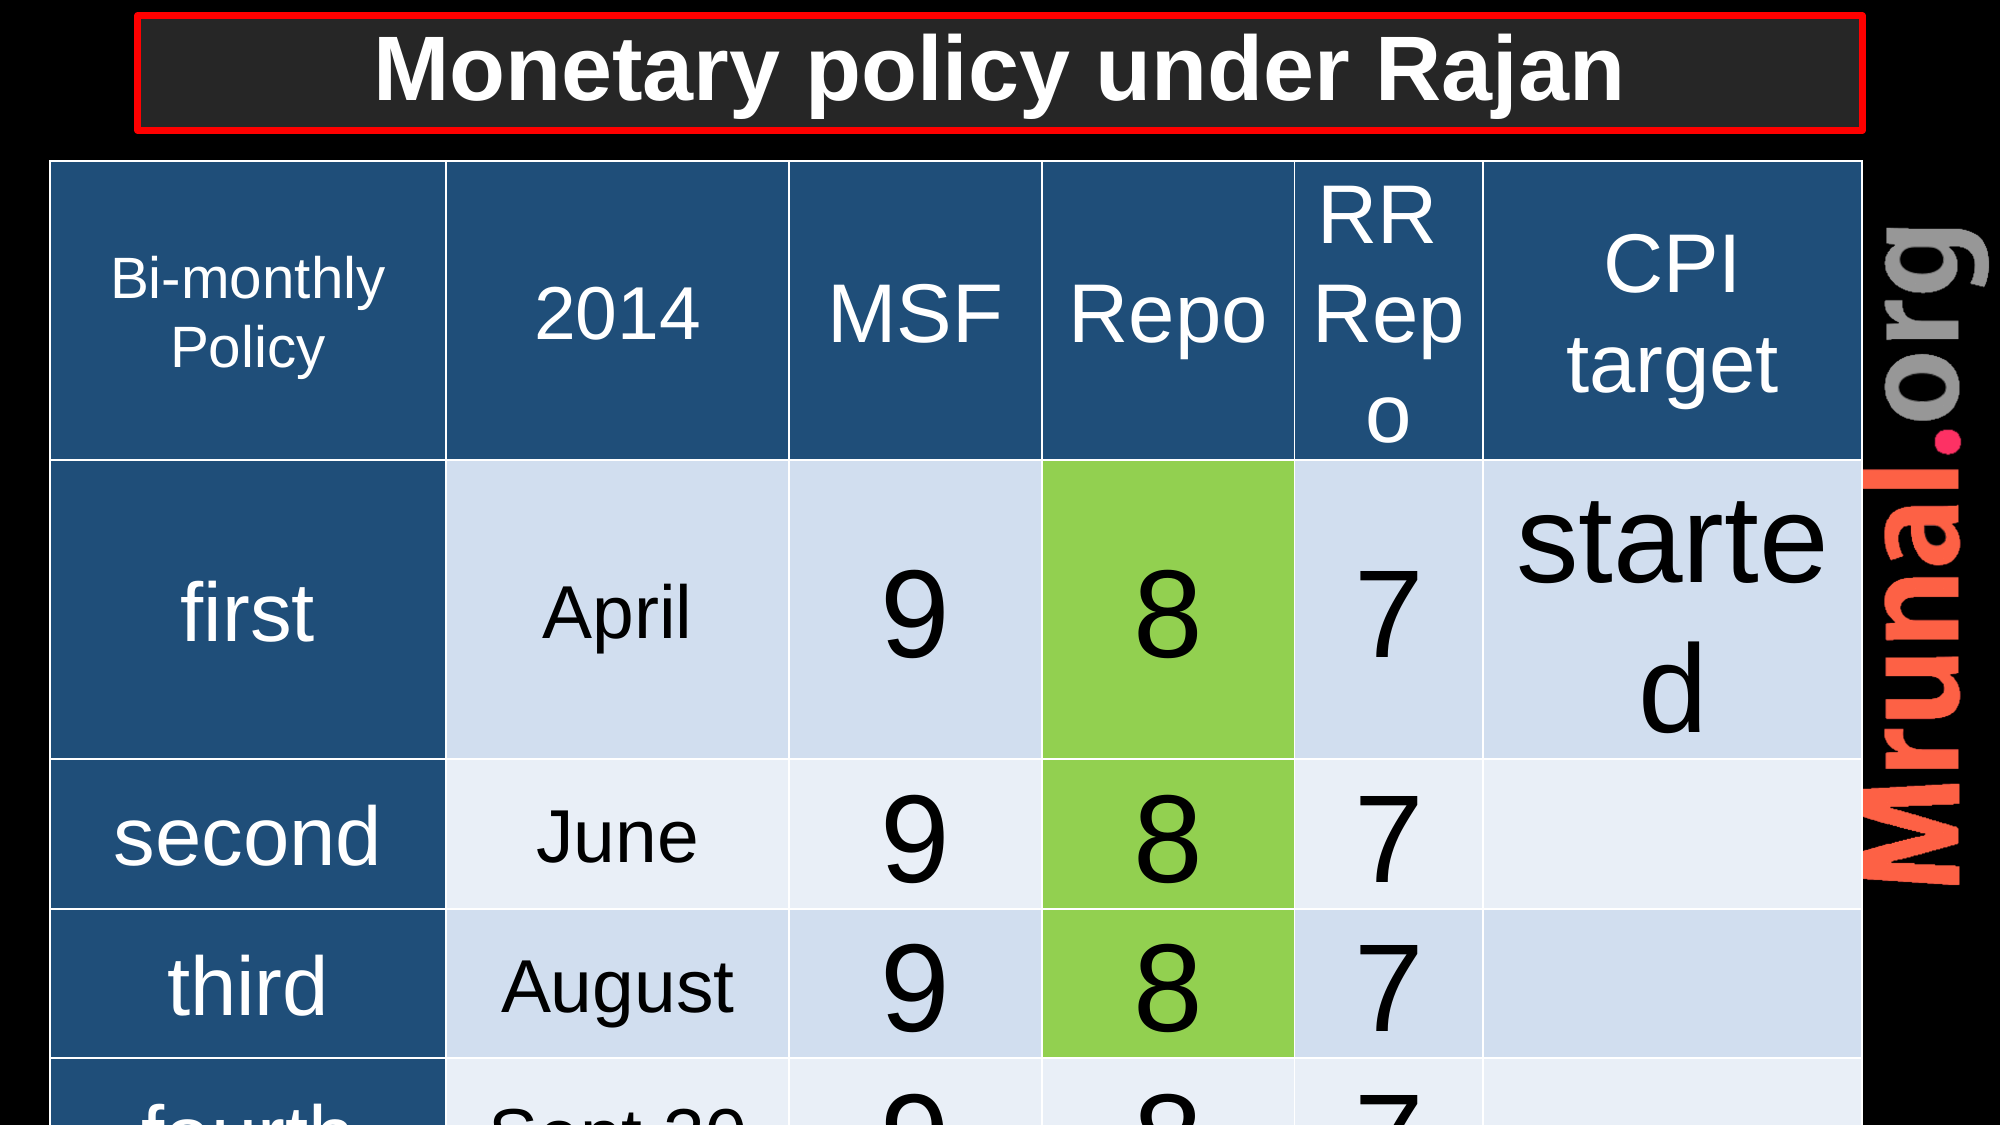

# Monetary policy under Rajan
| Bi-monthly Policy | 2014 | MSF | Repo | RR Repo | CPI target |
| --- | --- | --- | --- | --- | --- |
| first | April | 9 | 8 | 7 | started |
| second | June | 9 | 8 | 7 |  |
| third | August | 9 | 8 | 7 |  |
| fourth | Sept,30 | 9 | 8 | 7 |  |